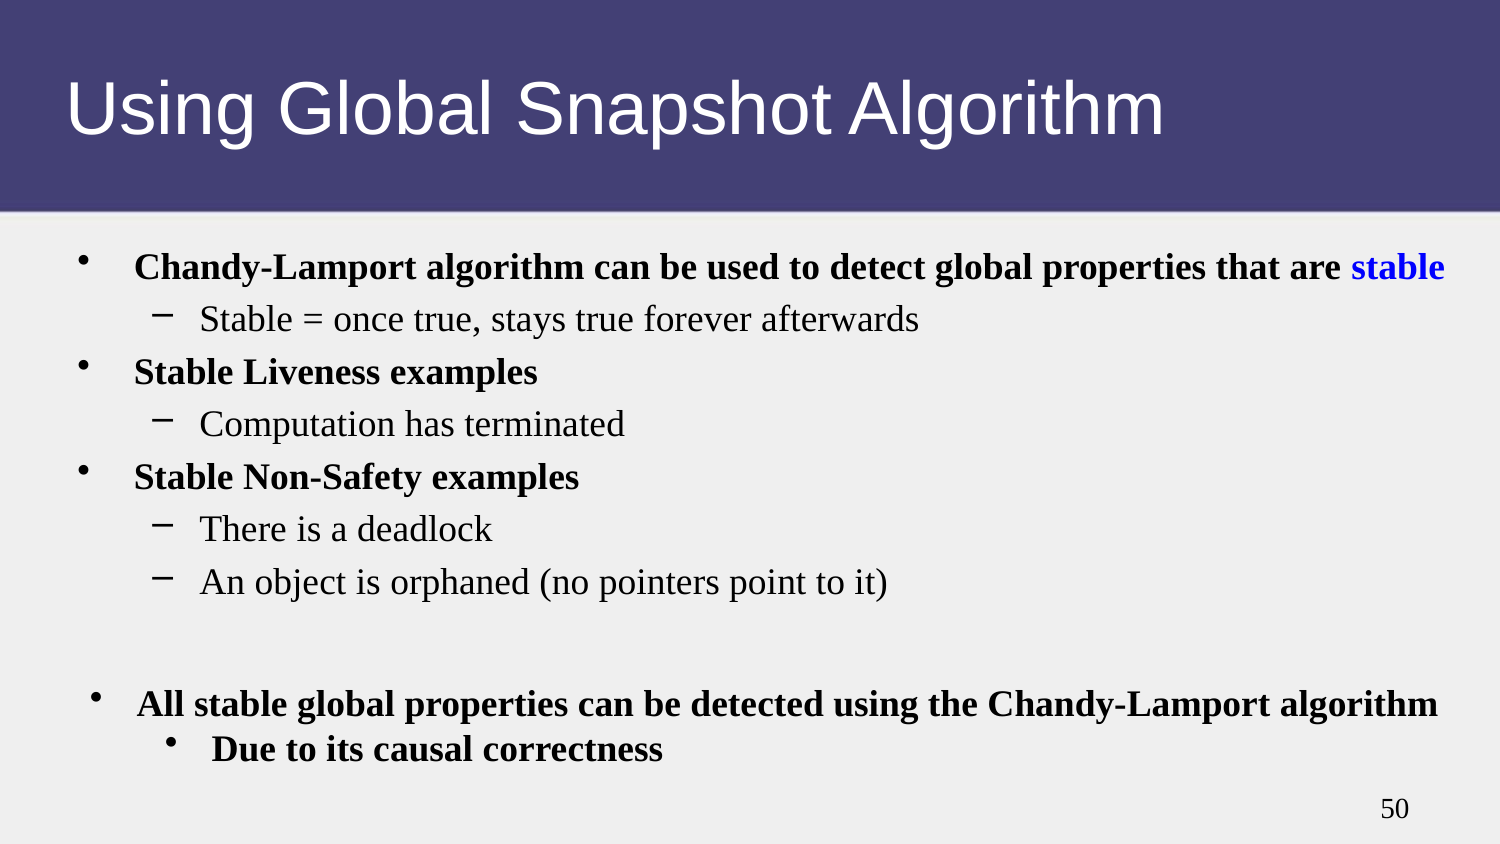

# Using Global Snapshot Algorithm
Chandy-Lamport algorithm can be used to detect global properties that are stable
Stable = once true, stays true forever afterwards
Stable Liveness examples
Computation has terminated
Stable Non-Safety examples
There is a deadlock
An object is orphaned (no pointers point to it)
All stable global properties can be detected using the Chandy-Lamport algorithm
Due to its causal correctness
50